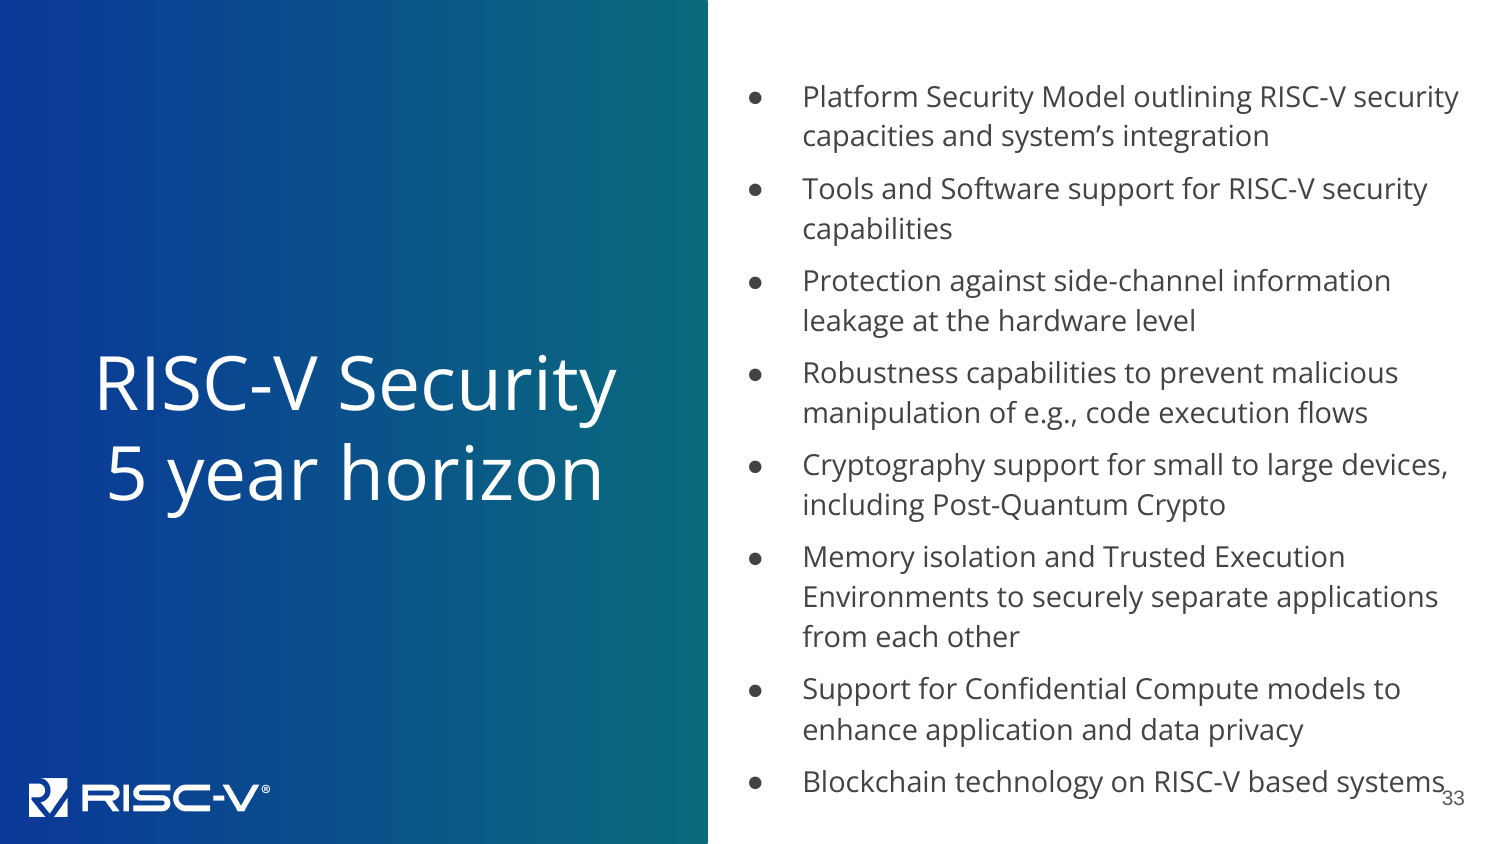

RISC-V Security
5 year horizon
Platform Security Model outlining RISC-V security capacities and system’s integration
Tools and Software support for RISC-V security capabilities
Protection against side-channel information leakage at the hardware level
Robustness capabilities to prevent malicious manipulation of e.g., code execution flows
Cryptography support for small to large devices, including Post-Quantum Crypto
Memory isolation and Trusted Execution Environments to securely separate applications from each other
Support for Confidential Compute models to enhance application and data privacy
Blockchain technology on RISC-V based systems
33